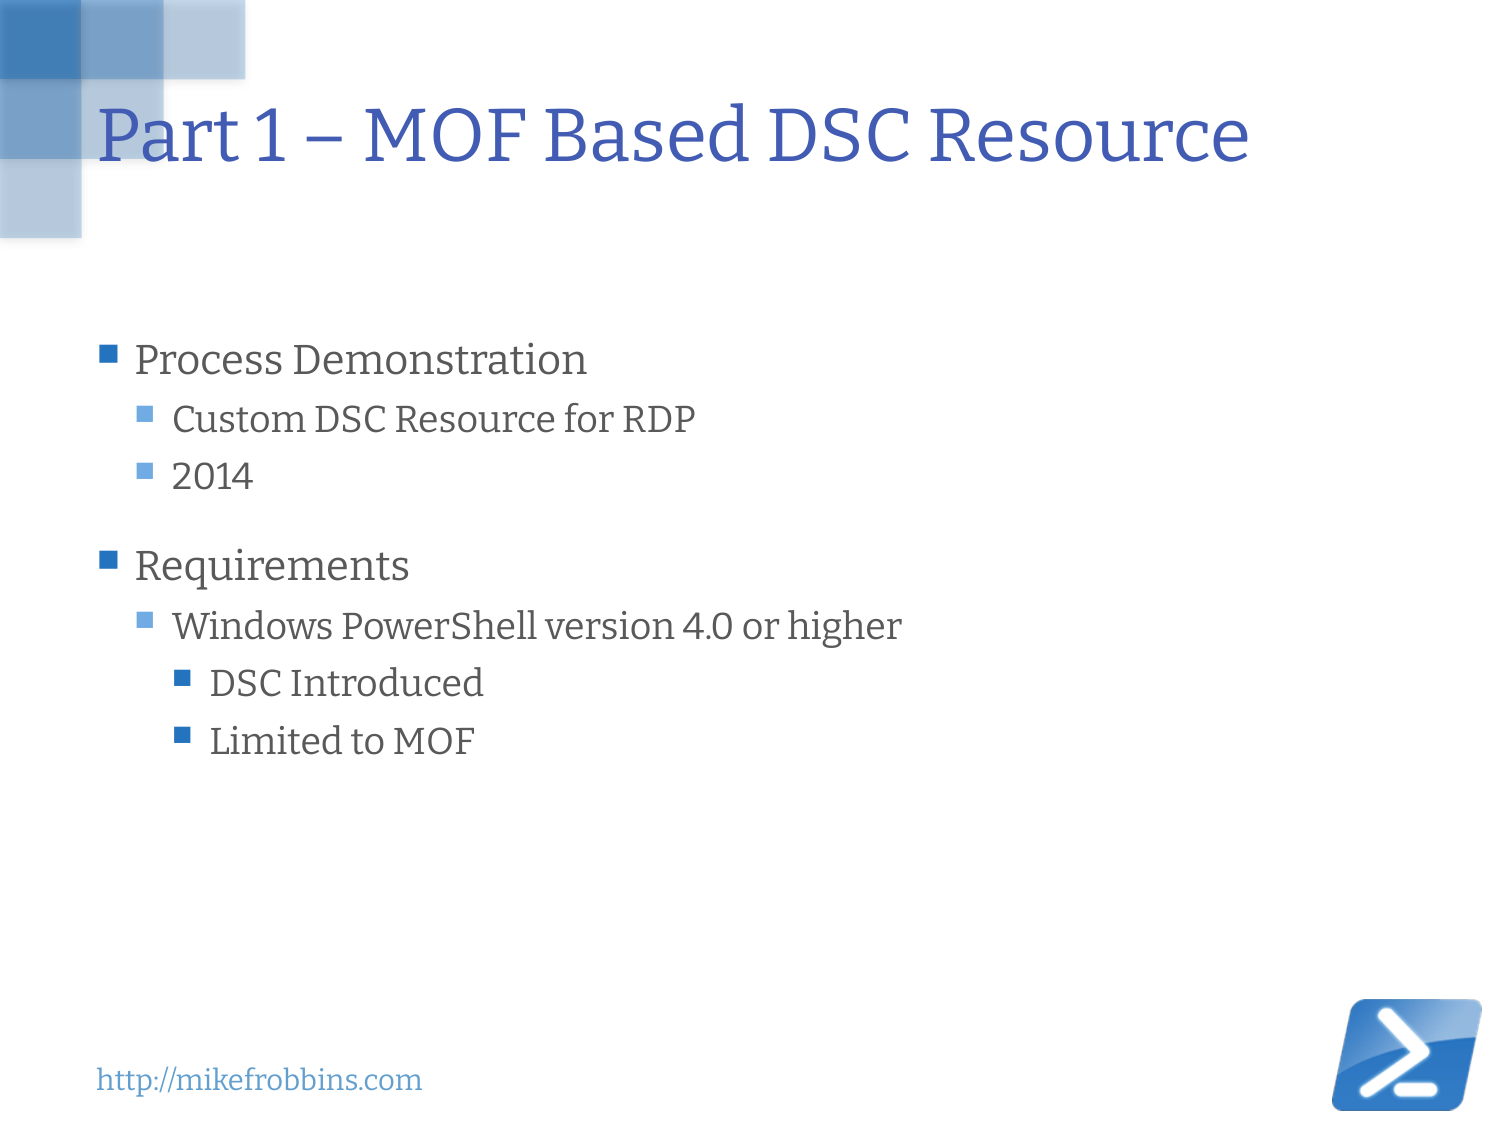

# Part 1 – MOF Based DSC Resource
Process Demonstration
Custom DSC Resource for RDP
2014
Requirements
Windows PowerShell version 4.0 or higher
DSC Introduced
Limited to MOF